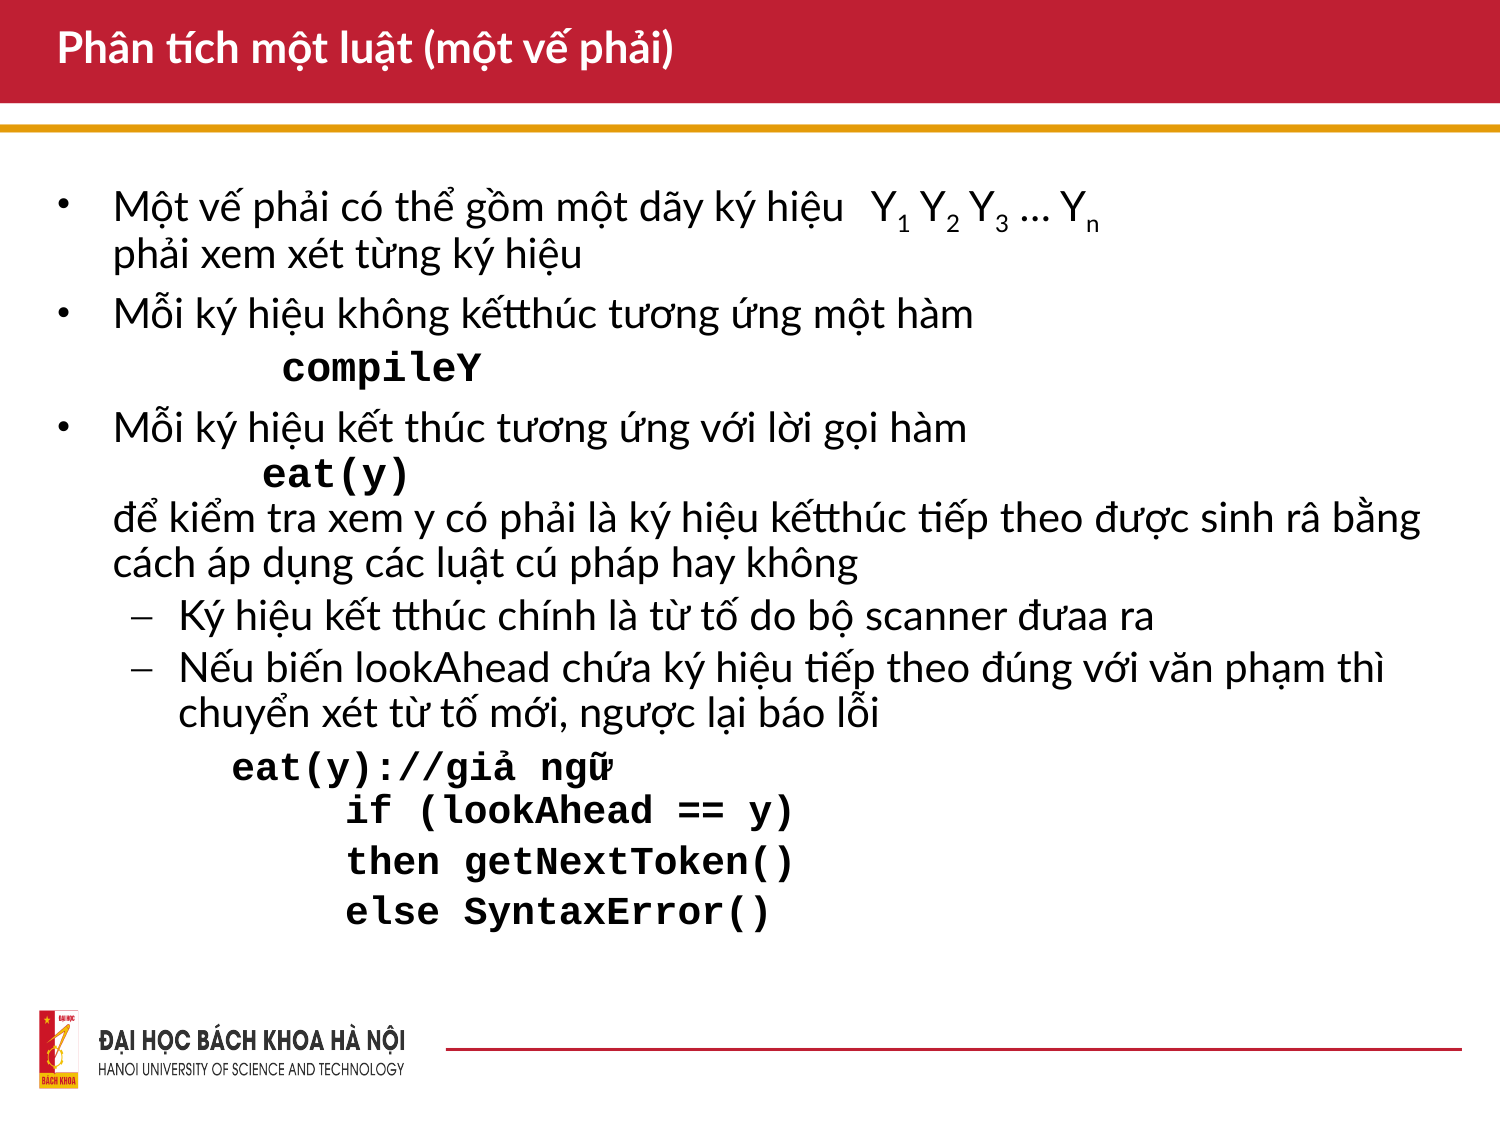

# Phân tích một luật (một vế phải)
Một vế phải có thể gồm một dãy ký hiệu	 Y1 Y2 Y3 … Yn
phải xem xét từng ký hiệu
Mỗi ký hiệu không kếtthúc tương ứng một hàm
	compileY
Mỗi ký hiệu kết thúc tương ứng với lời gọi hàm
	eat(y)
để kiểm tra xem y có phải là ký hiệu kếtthúc tiếp theo được sinh râ bằng cách áp dụng các luật cú pháp hay không
Ký hiệu kết tthúc chính là từ tố do bộ scanner đưaa ra
Nếu biến lookAhead chứa ký hiệu tiếp theo đúng với văn phạm thì chuyển xét từ tố mới, ngược lại báo lỗi
    eat(y)://giả ngữ
         if (lookAhead == y)
         then getNextToken()
         else SyntaxError()